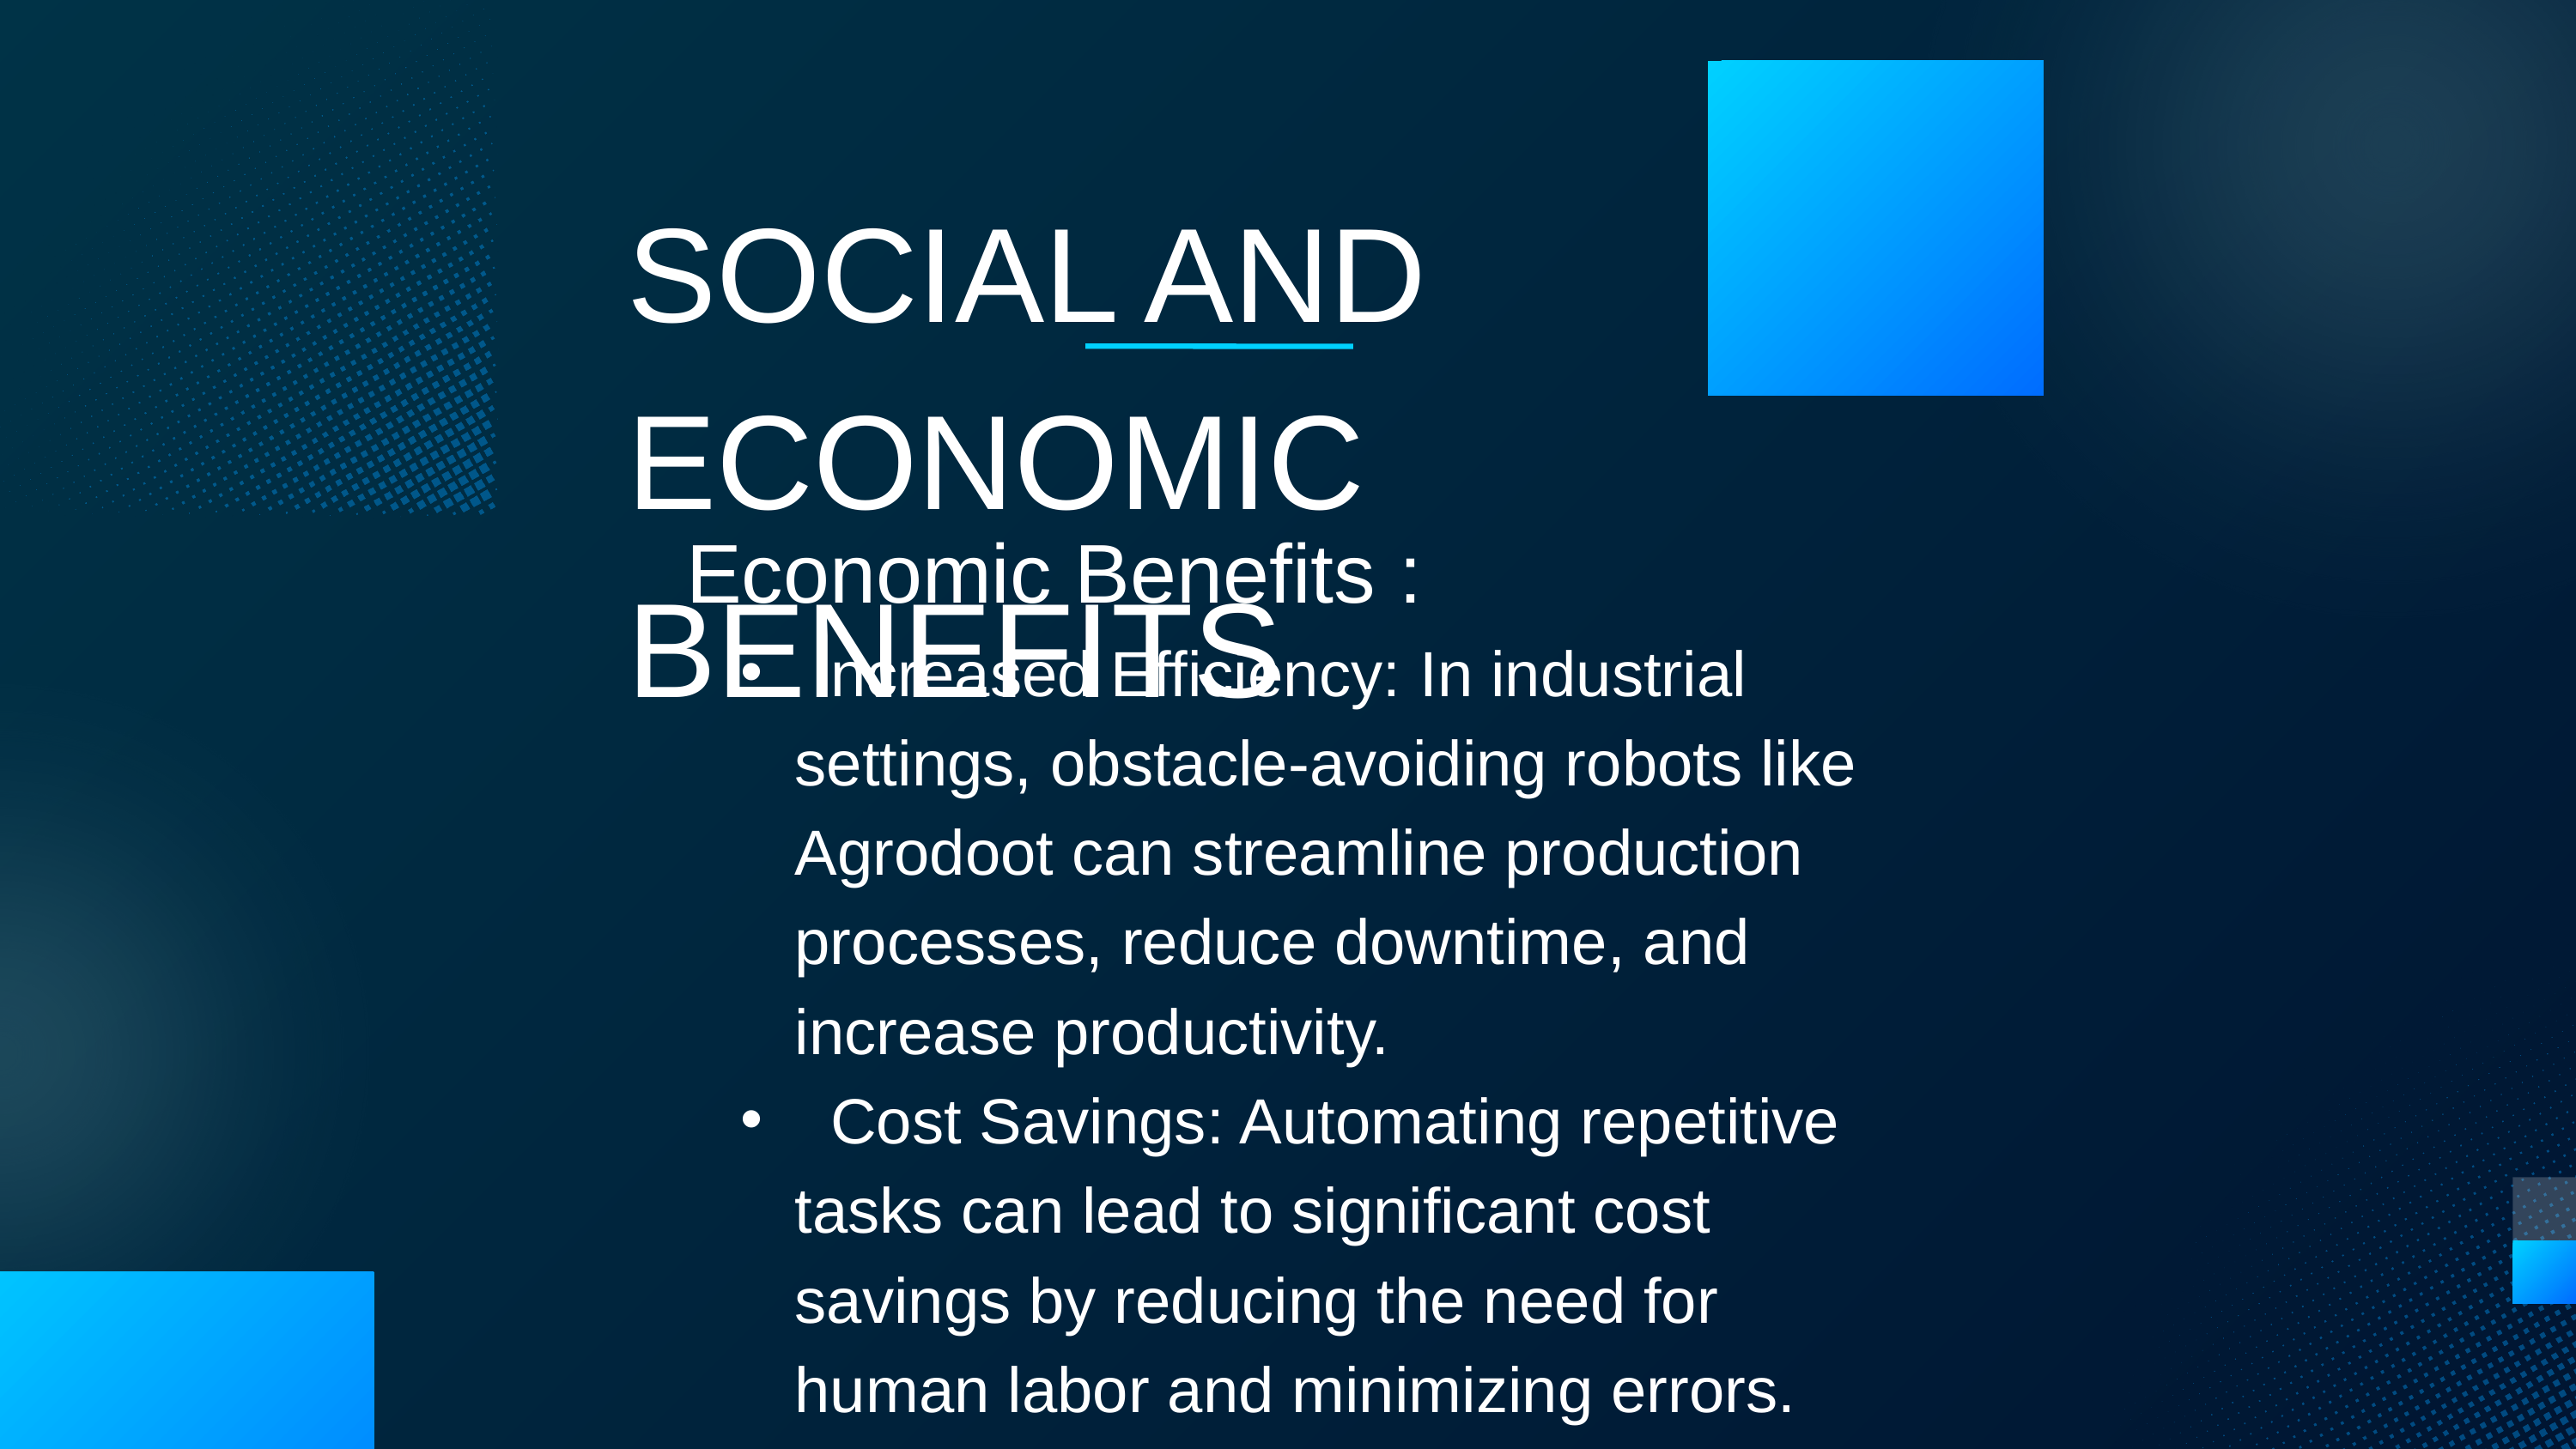

SOCIAL AND ECONOMIC BENEFITS

Economic Benefits :
 Increased Efficiency: In industrial settings, obstacle-avoiding robots like Agrodoot can streamline production processes, reduce downtime, and increase productivity.
  Cost Savings: Automating repetitive tasks can lead to significant cost savings by reducing the need for human labor and minimizing errors.